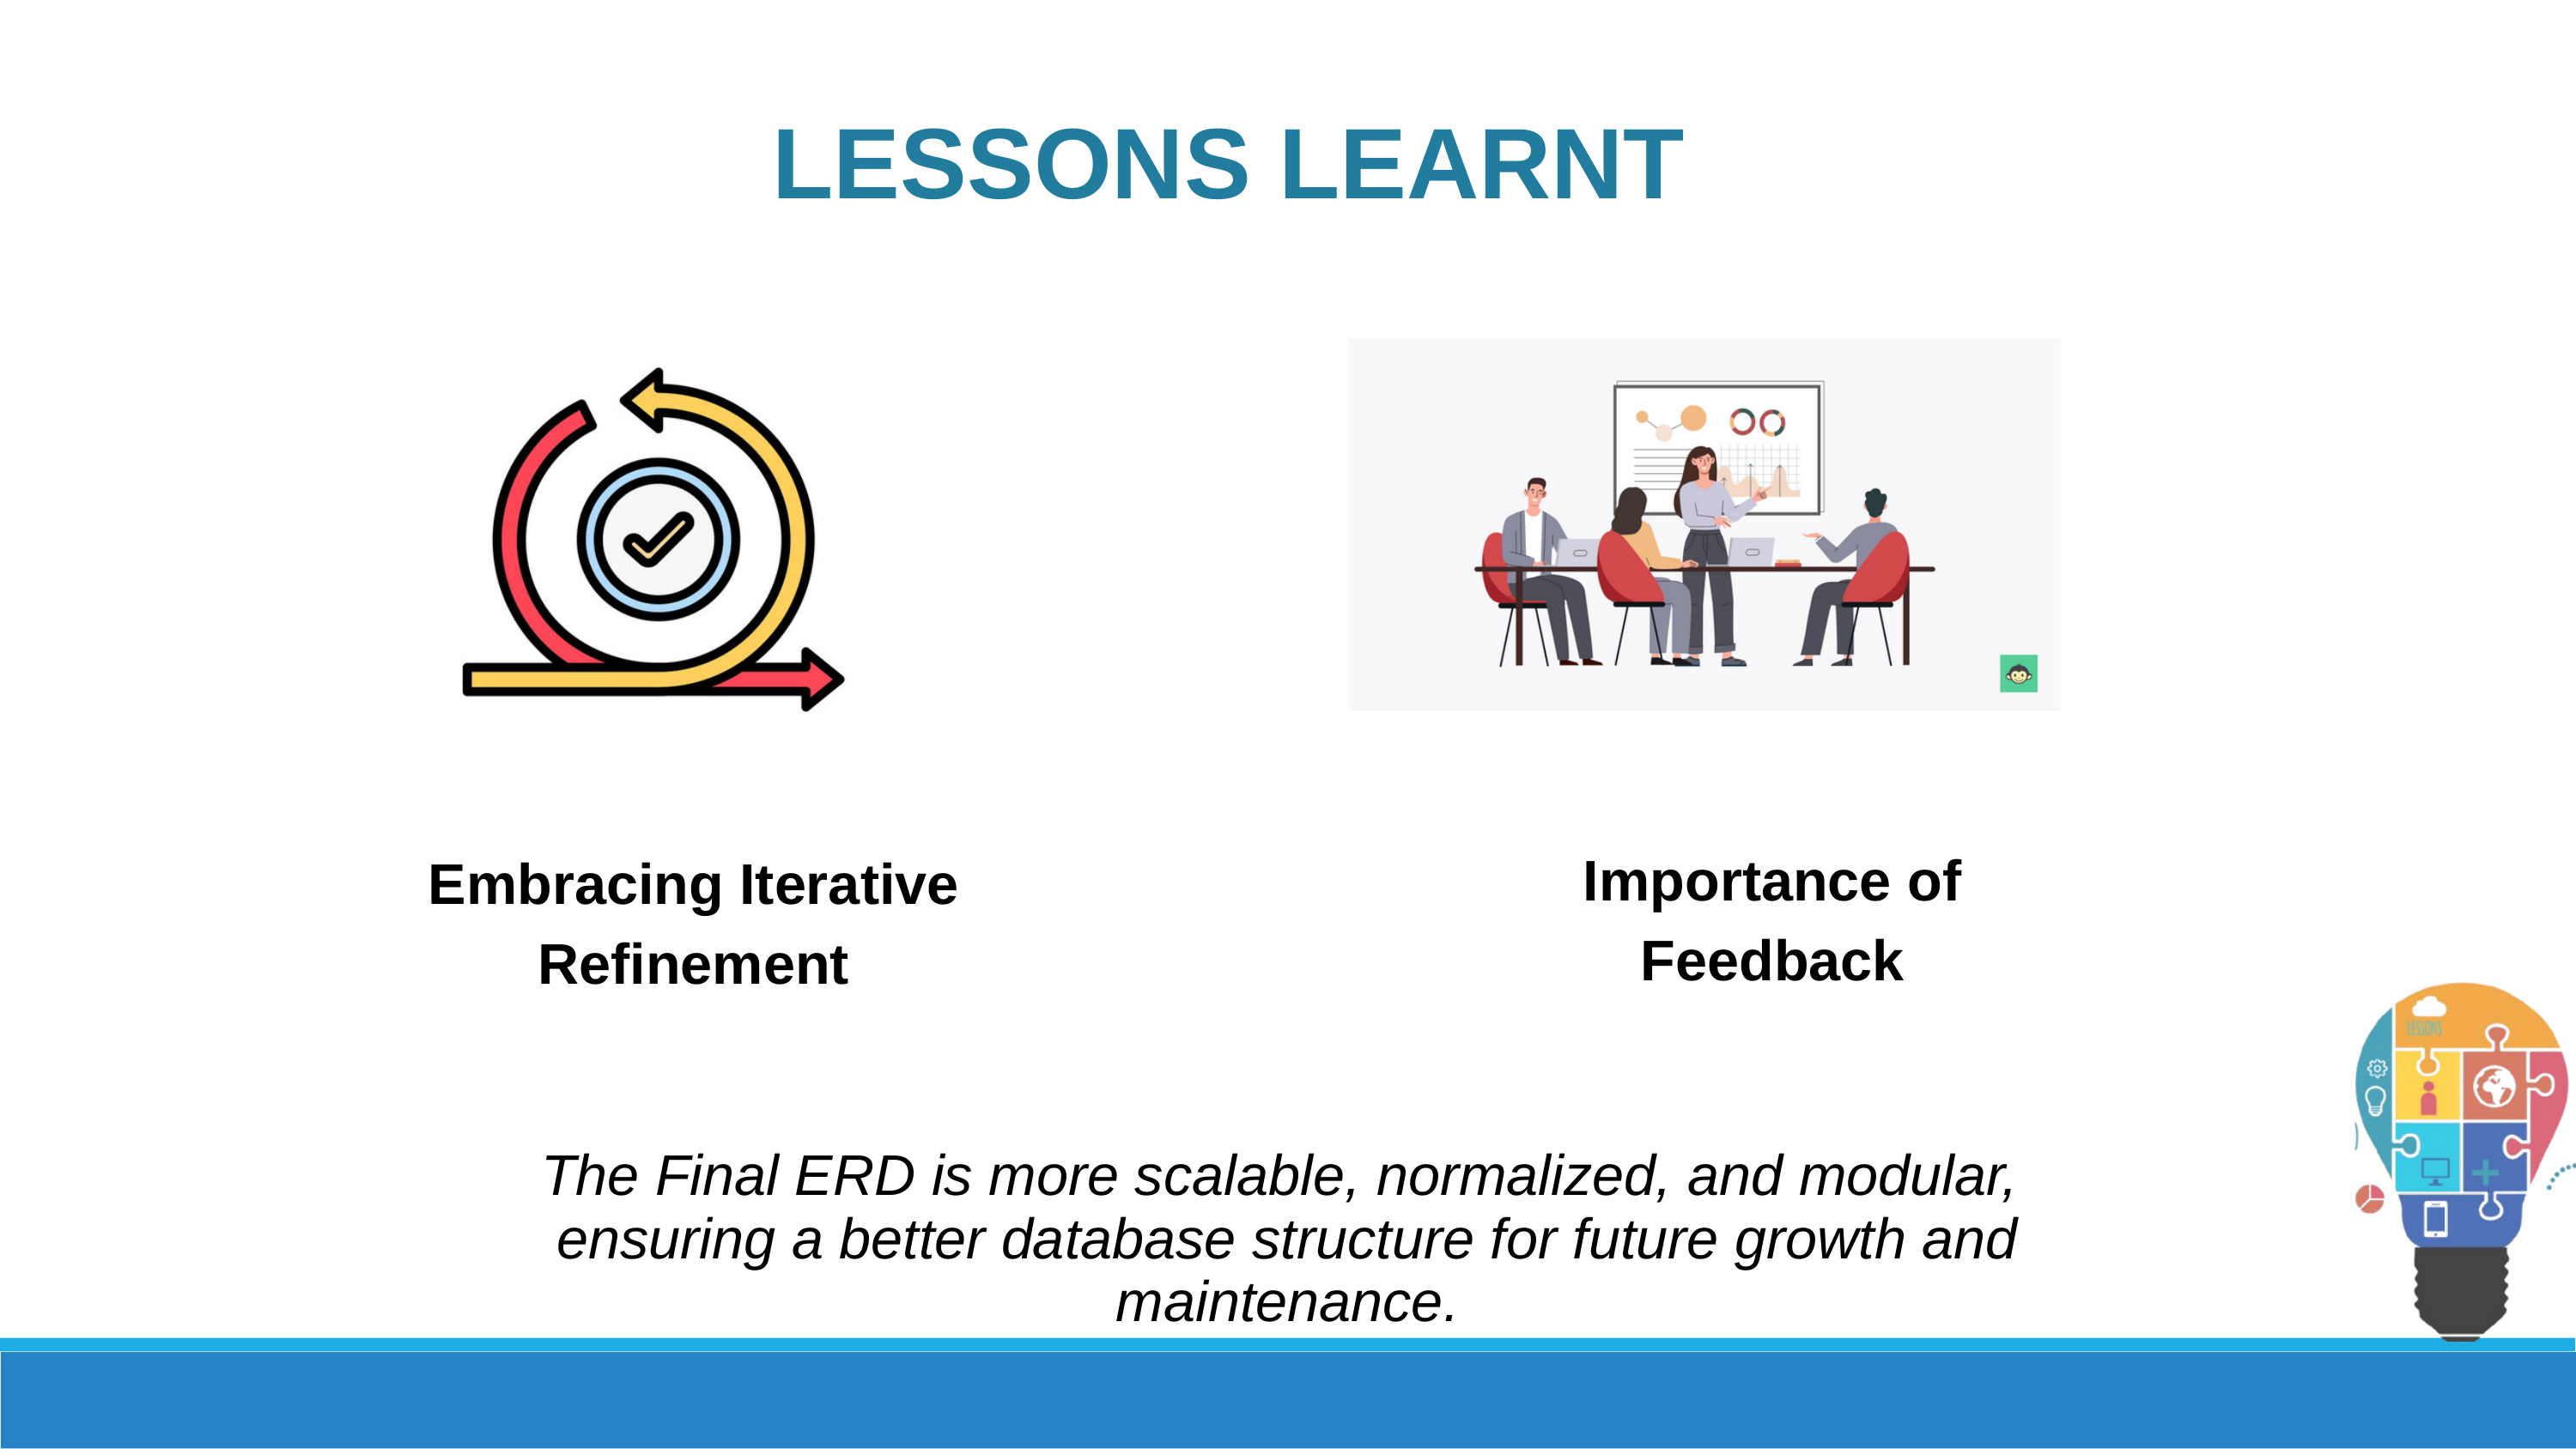

LESSONS LEARNT

Importance of Feedback
Embracing Iterative Refinement

The Final ERD is more scalable, normalized, and modular,
ensuring a better database structure for future growth and maintenance.